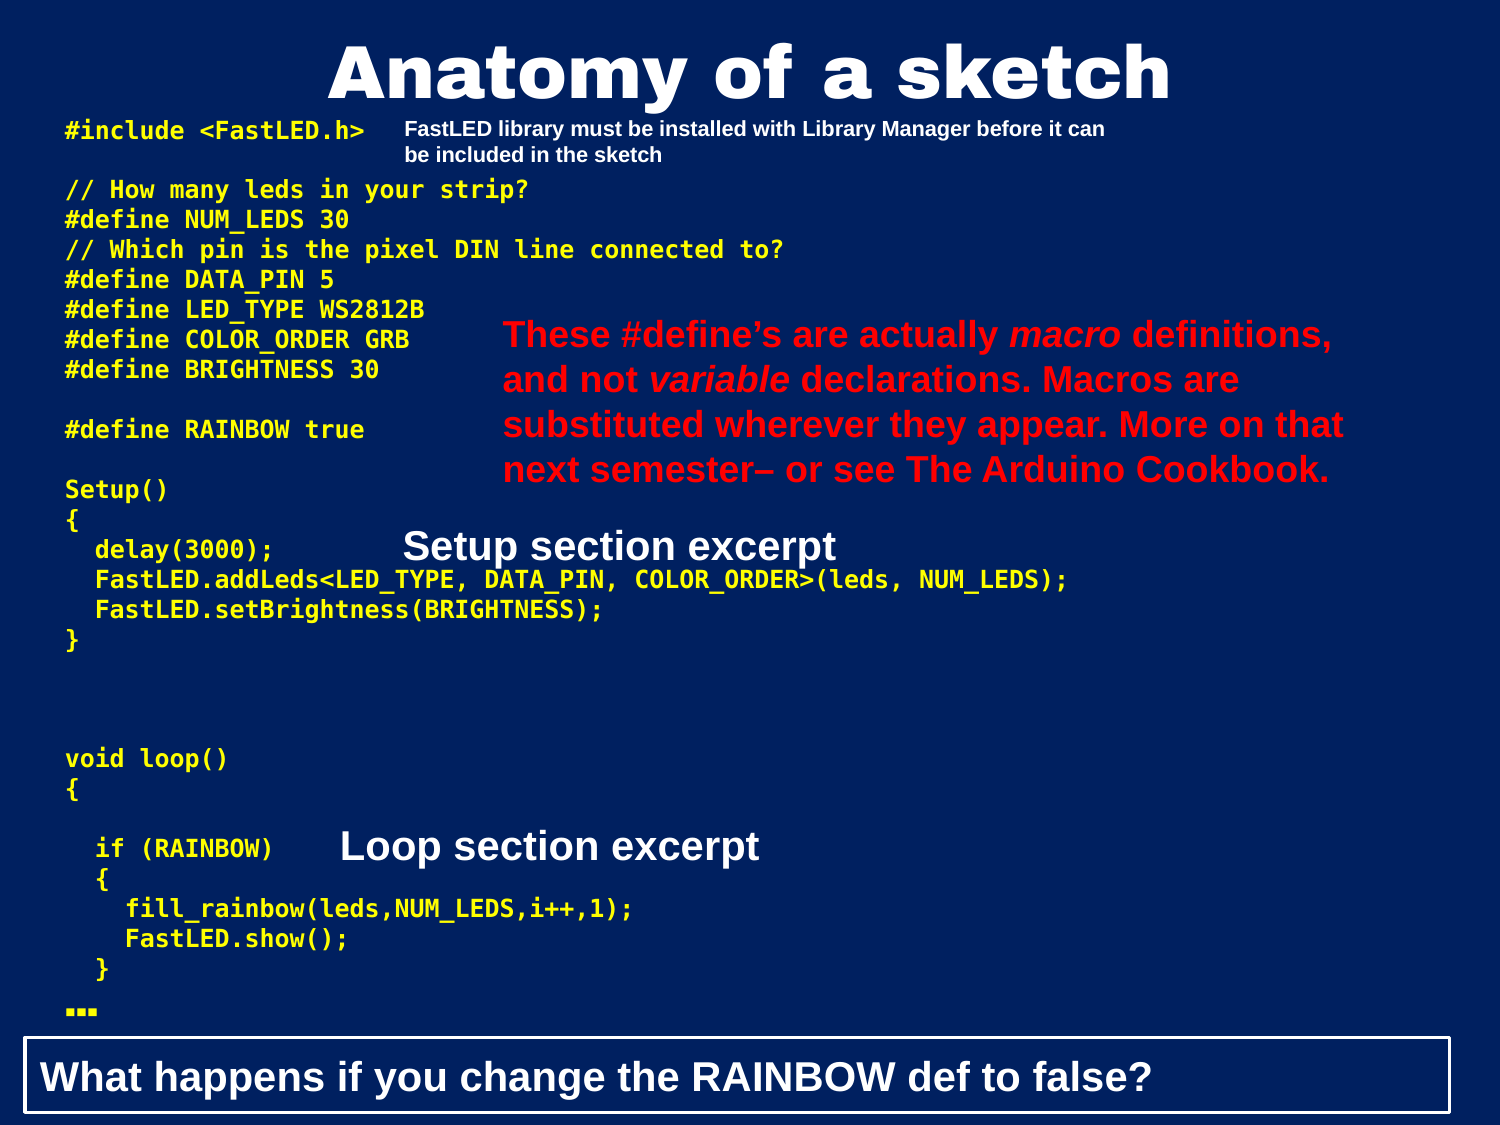

# Anatomy of a sketch
#include <FastLED.h>

// How many leds in your strip?
#define NUM_LEDS 30
// Which pin is the pixel DIN line connected to?
#define DATA_PIN 5
#define LED_TYPE WS2812B
#define COLOR_ORDER GRB
#define BRIGHTNESS 30

#define RAINBOW true

Setup()
{
  delay(3000);
  FastLED.addLeds<LED_TYPE, DATA_PIN, COLOR_ORDER>(leds, NUM_LEDS);
  FastLED.setBrightness(BRIGHTNESS);
}

void loop()
{

  if (RAINBOW)
  {
    fill_rainbow(leds,NUM_LEDS,i++,1);
    FastLED.show();
  }
…
FastLED library must be installed with Library Manager before it can be included in the sketch
These #define’s are actually macro definitions, and not variable declarations. Macros are substituted wherever they appear. More on that next semester– or see The Arduino Cookbook.
Setup section excerpt
Loop section excerpt
What happens if you change the RAINBOW def to false?